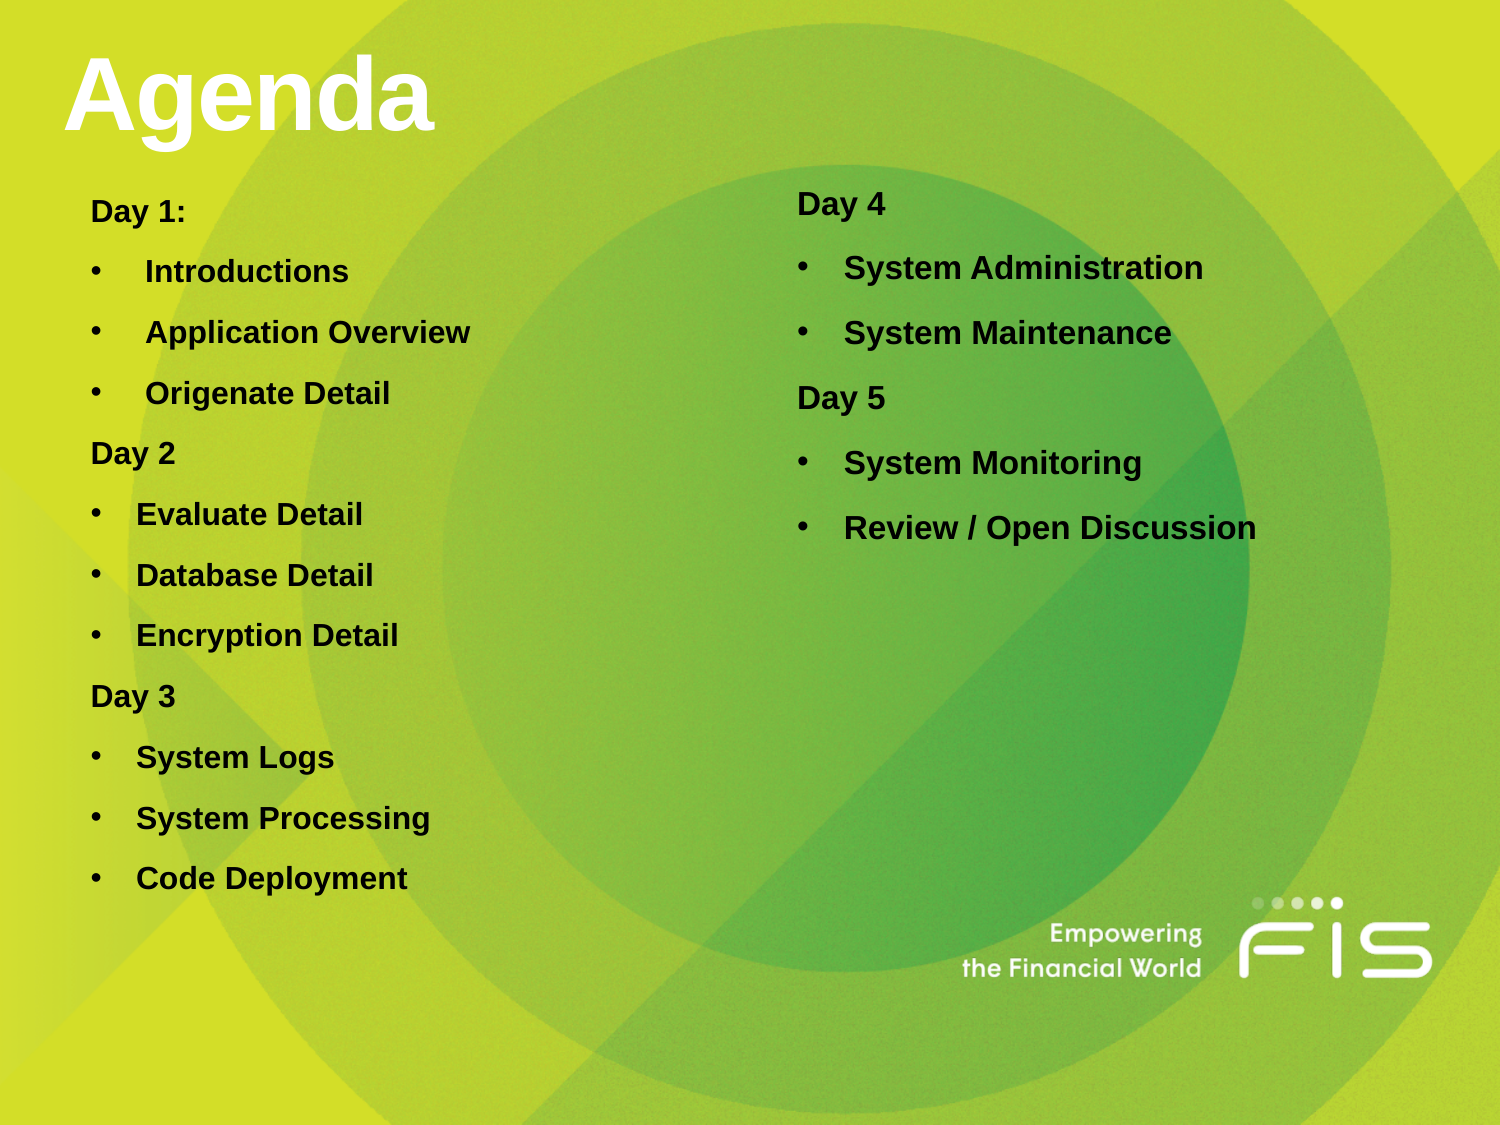

# Agenda

Day 4
System Administration
System Maintenance
Day 5
System Monitoring
Review / Open Discussion

Day 1:
Introductions
Application Overview
Origenate Detail
Day 2
Evaluate Detail
Database Detail
Encryption Detail
Day 3
System Logs
System Processing
Code Deployment